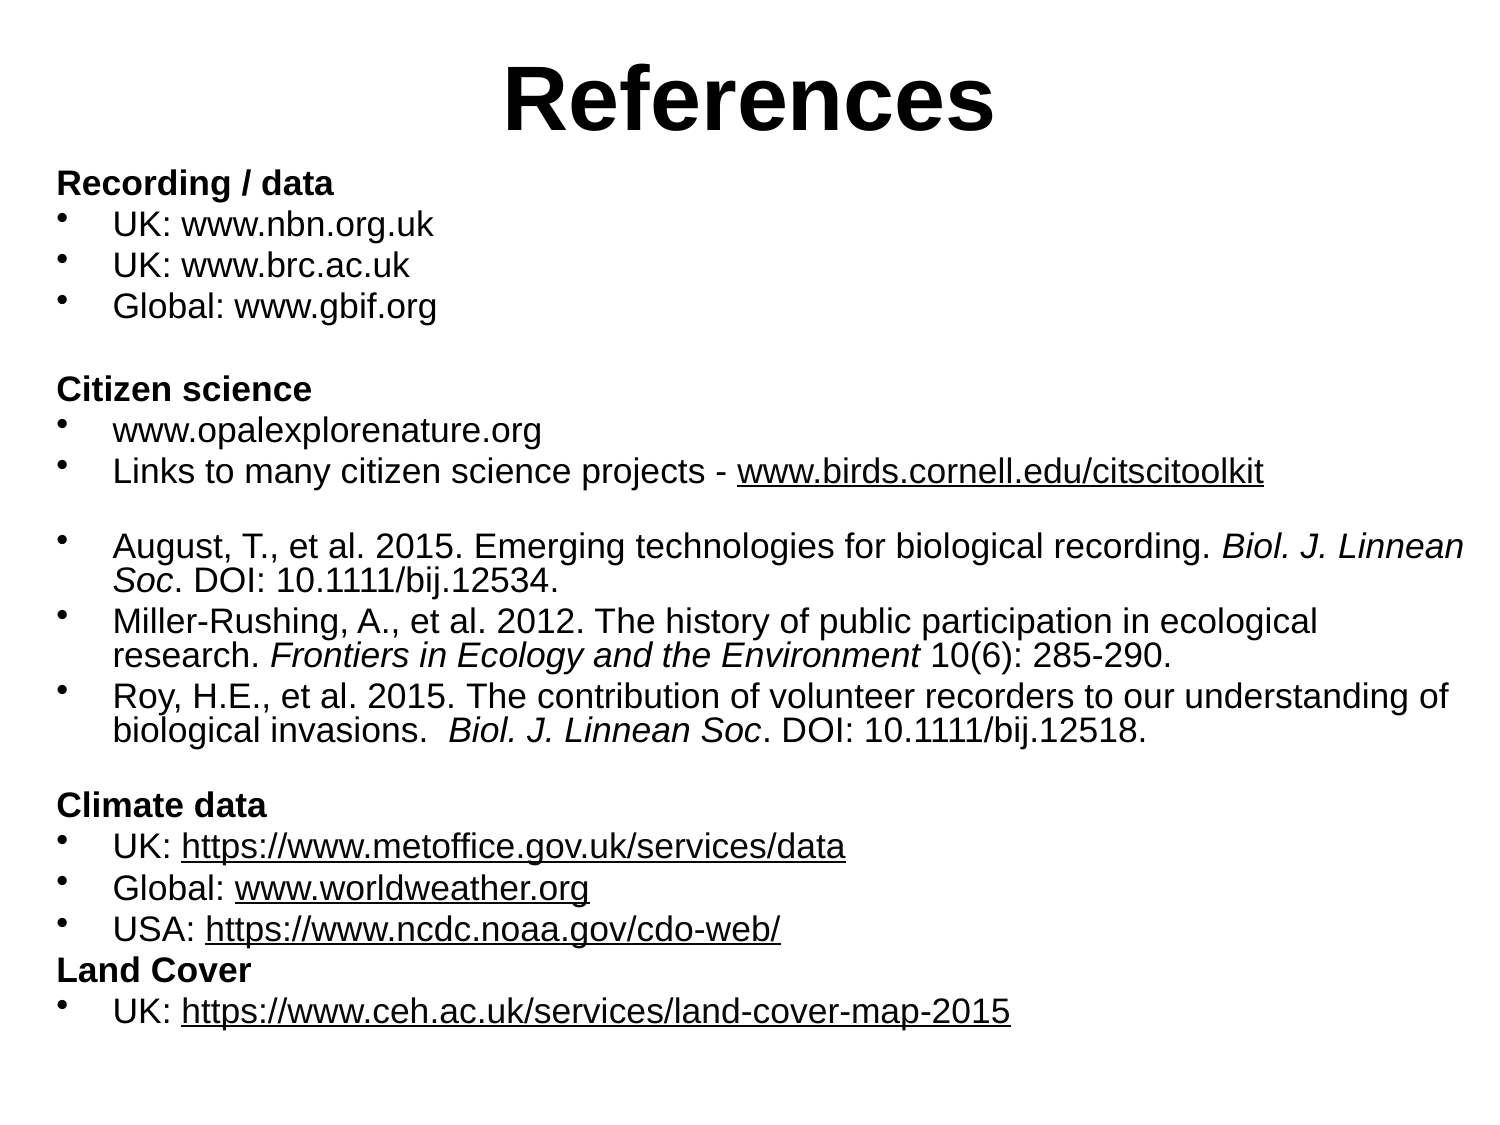

References
Recording / data
UK: www.nbn.org.uk
UK: www.brc.ac.uk
Global: www.gbif.org

Citizen science
www.opalexplorenature.org
Links to many citizen science projects - www.birds.cornell.edu/citscitoolkit
August, T., et al. 2015. Emerging technologies for biological recording. Biol. J. Linnean Soc. DOI: 10.1111/bij.12534.
Miller-Rushing, A., et al. 2012. The history of public participation in ecological research. Frontiers in Ecology and the Environment 10(6): 285-290.
Roy, H.E., et al. 2015. The contribution of volunteer recorders to our understanding of biological invasions.  Biol. J. Linnean Soc. DOI: 10.1111/bij.12518.
Climate data
UK: https://www.metoffice.gov.uk/services/data
Global: www.worldweather.org
USA: https://www.ncdc.noaa.gov/cdo-web/
Land Cover
UK: https://www.ceh.ac.uk/services/land-cover-map-2015